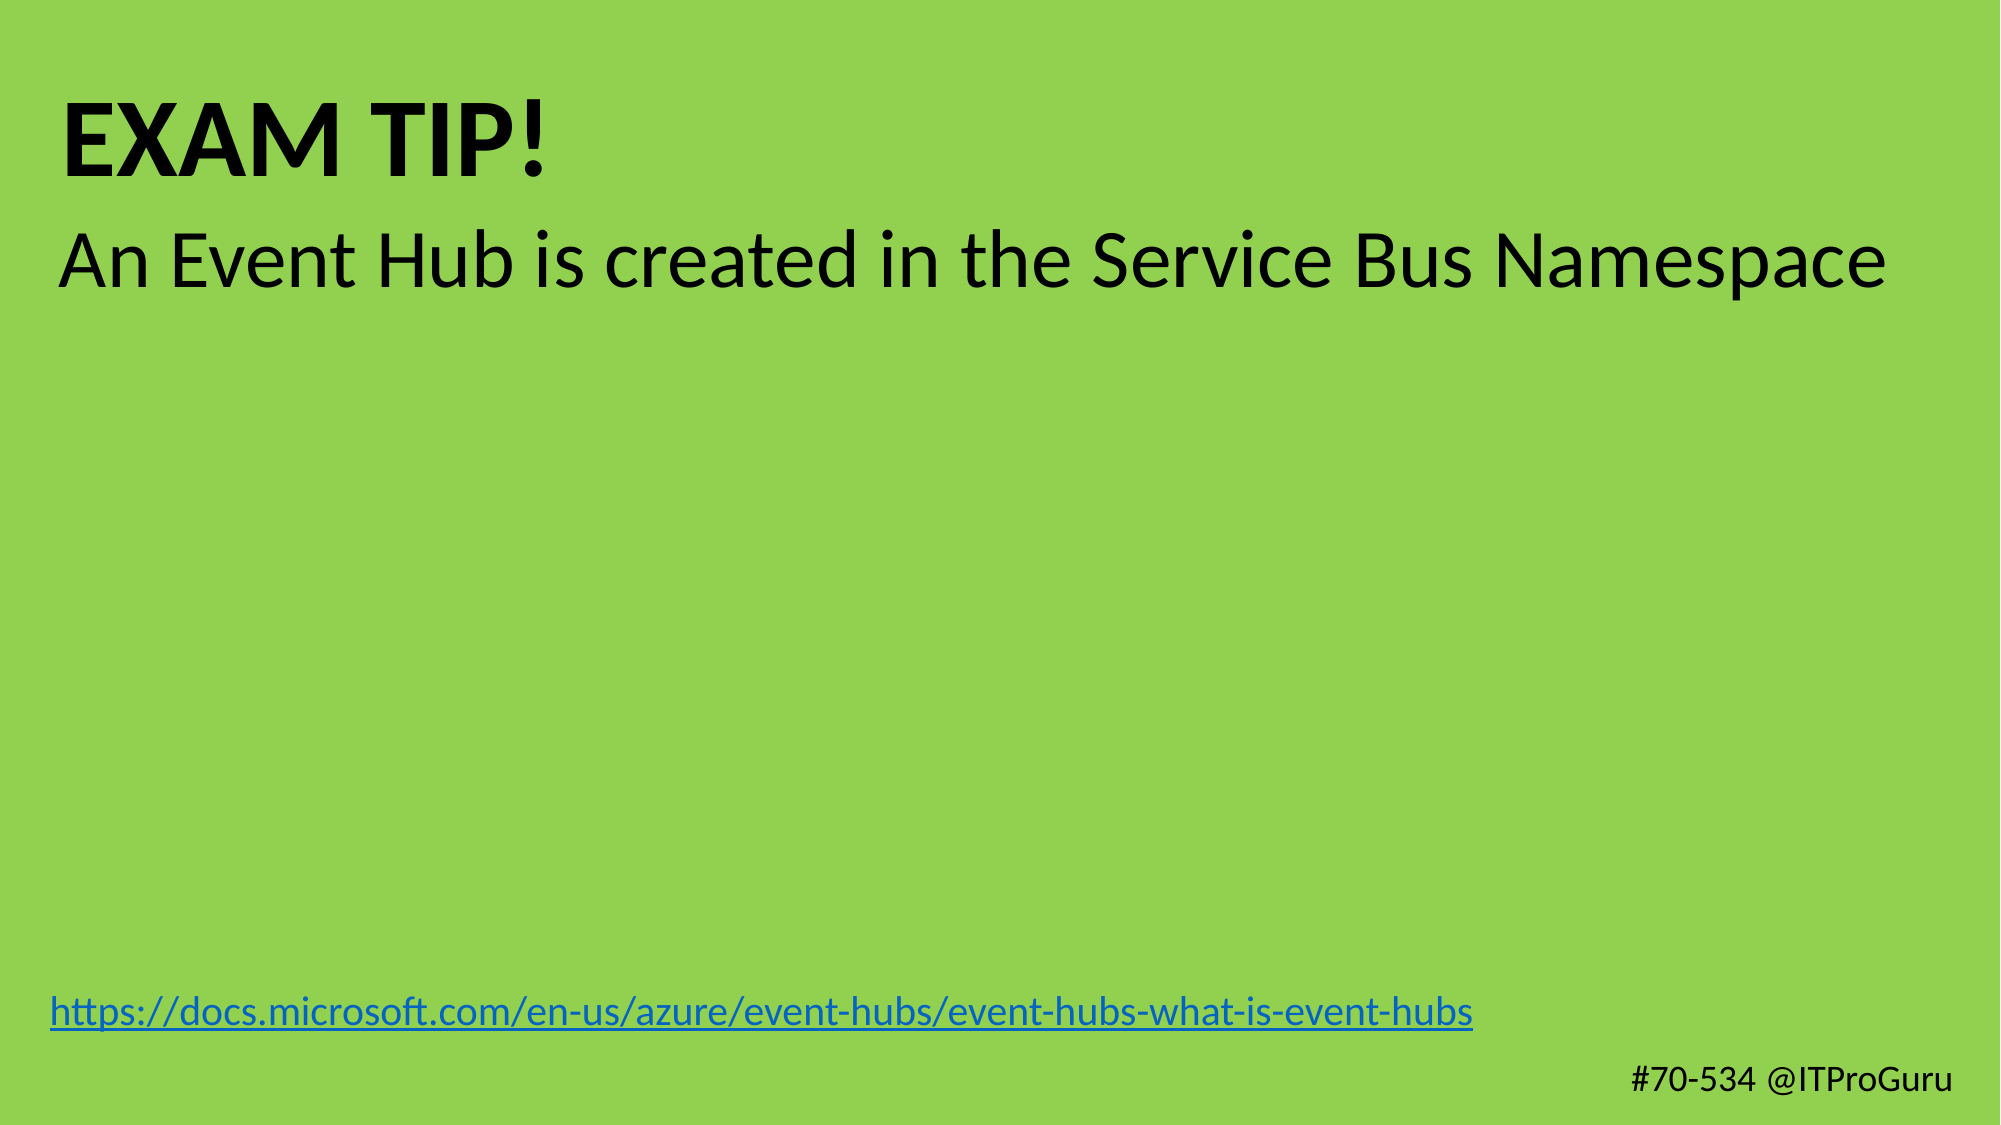

An Event Hub is created in the Service Bus Namespace
https://docs.microsoft.com/en-us/azure/event-hubs/event-hubs-what-is-event-hubs